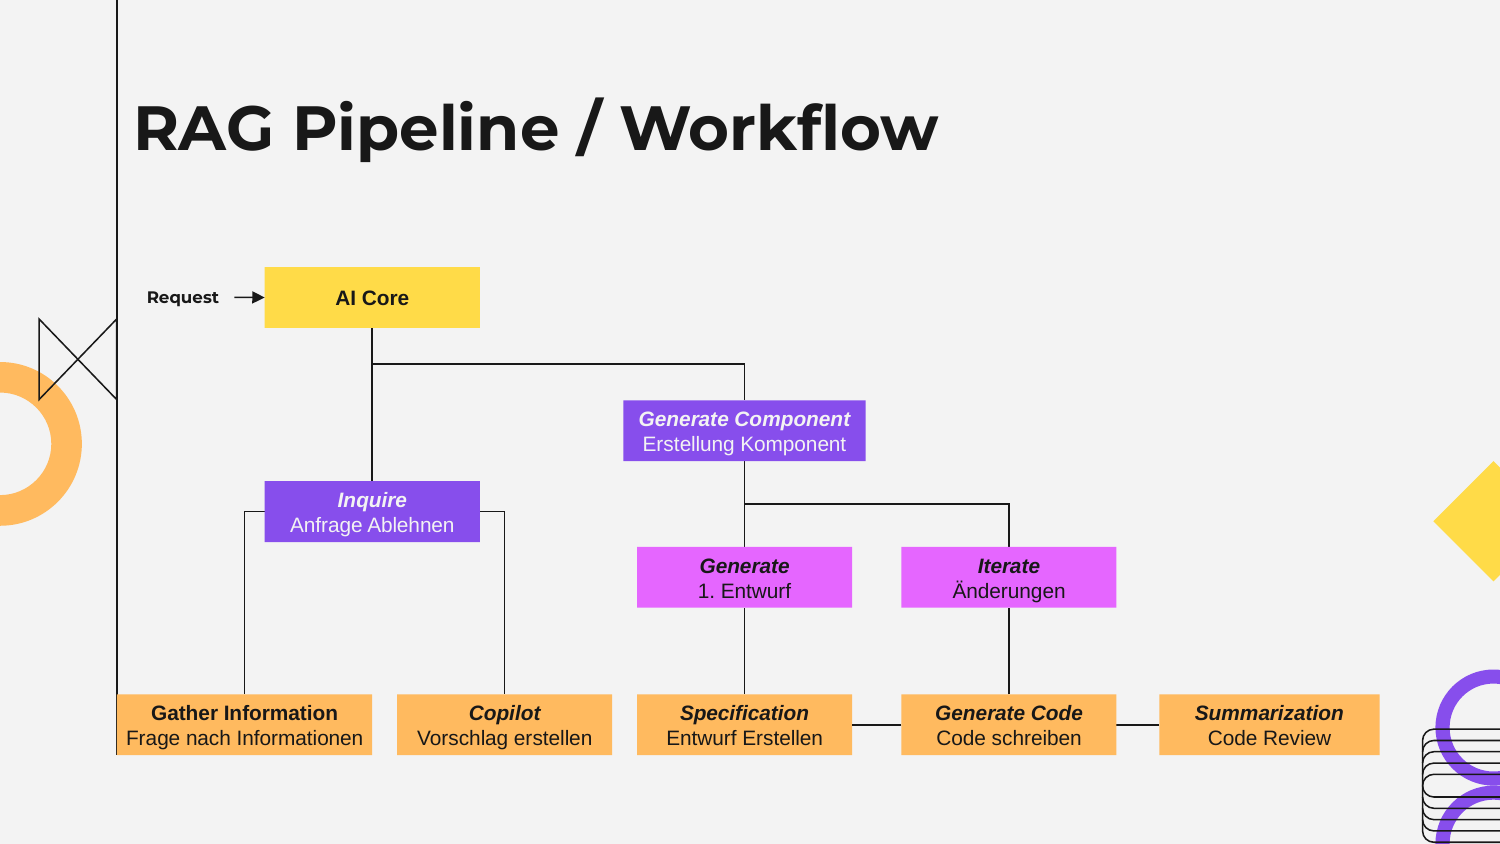

# RAG Pipeline / Workflow
AI Core
Request
Generate Component
Erstellung Komponent
Inquire
Anfrage Ablehnen
Generate
1. Entwurf
Iterate
Änderungen
Gather Information
Frage nach Informationen
Copilot
Vorschlag erstellen
Specification
Entwurf Erstellen
Generate Code
Code schreiben
Summarization
Code Review